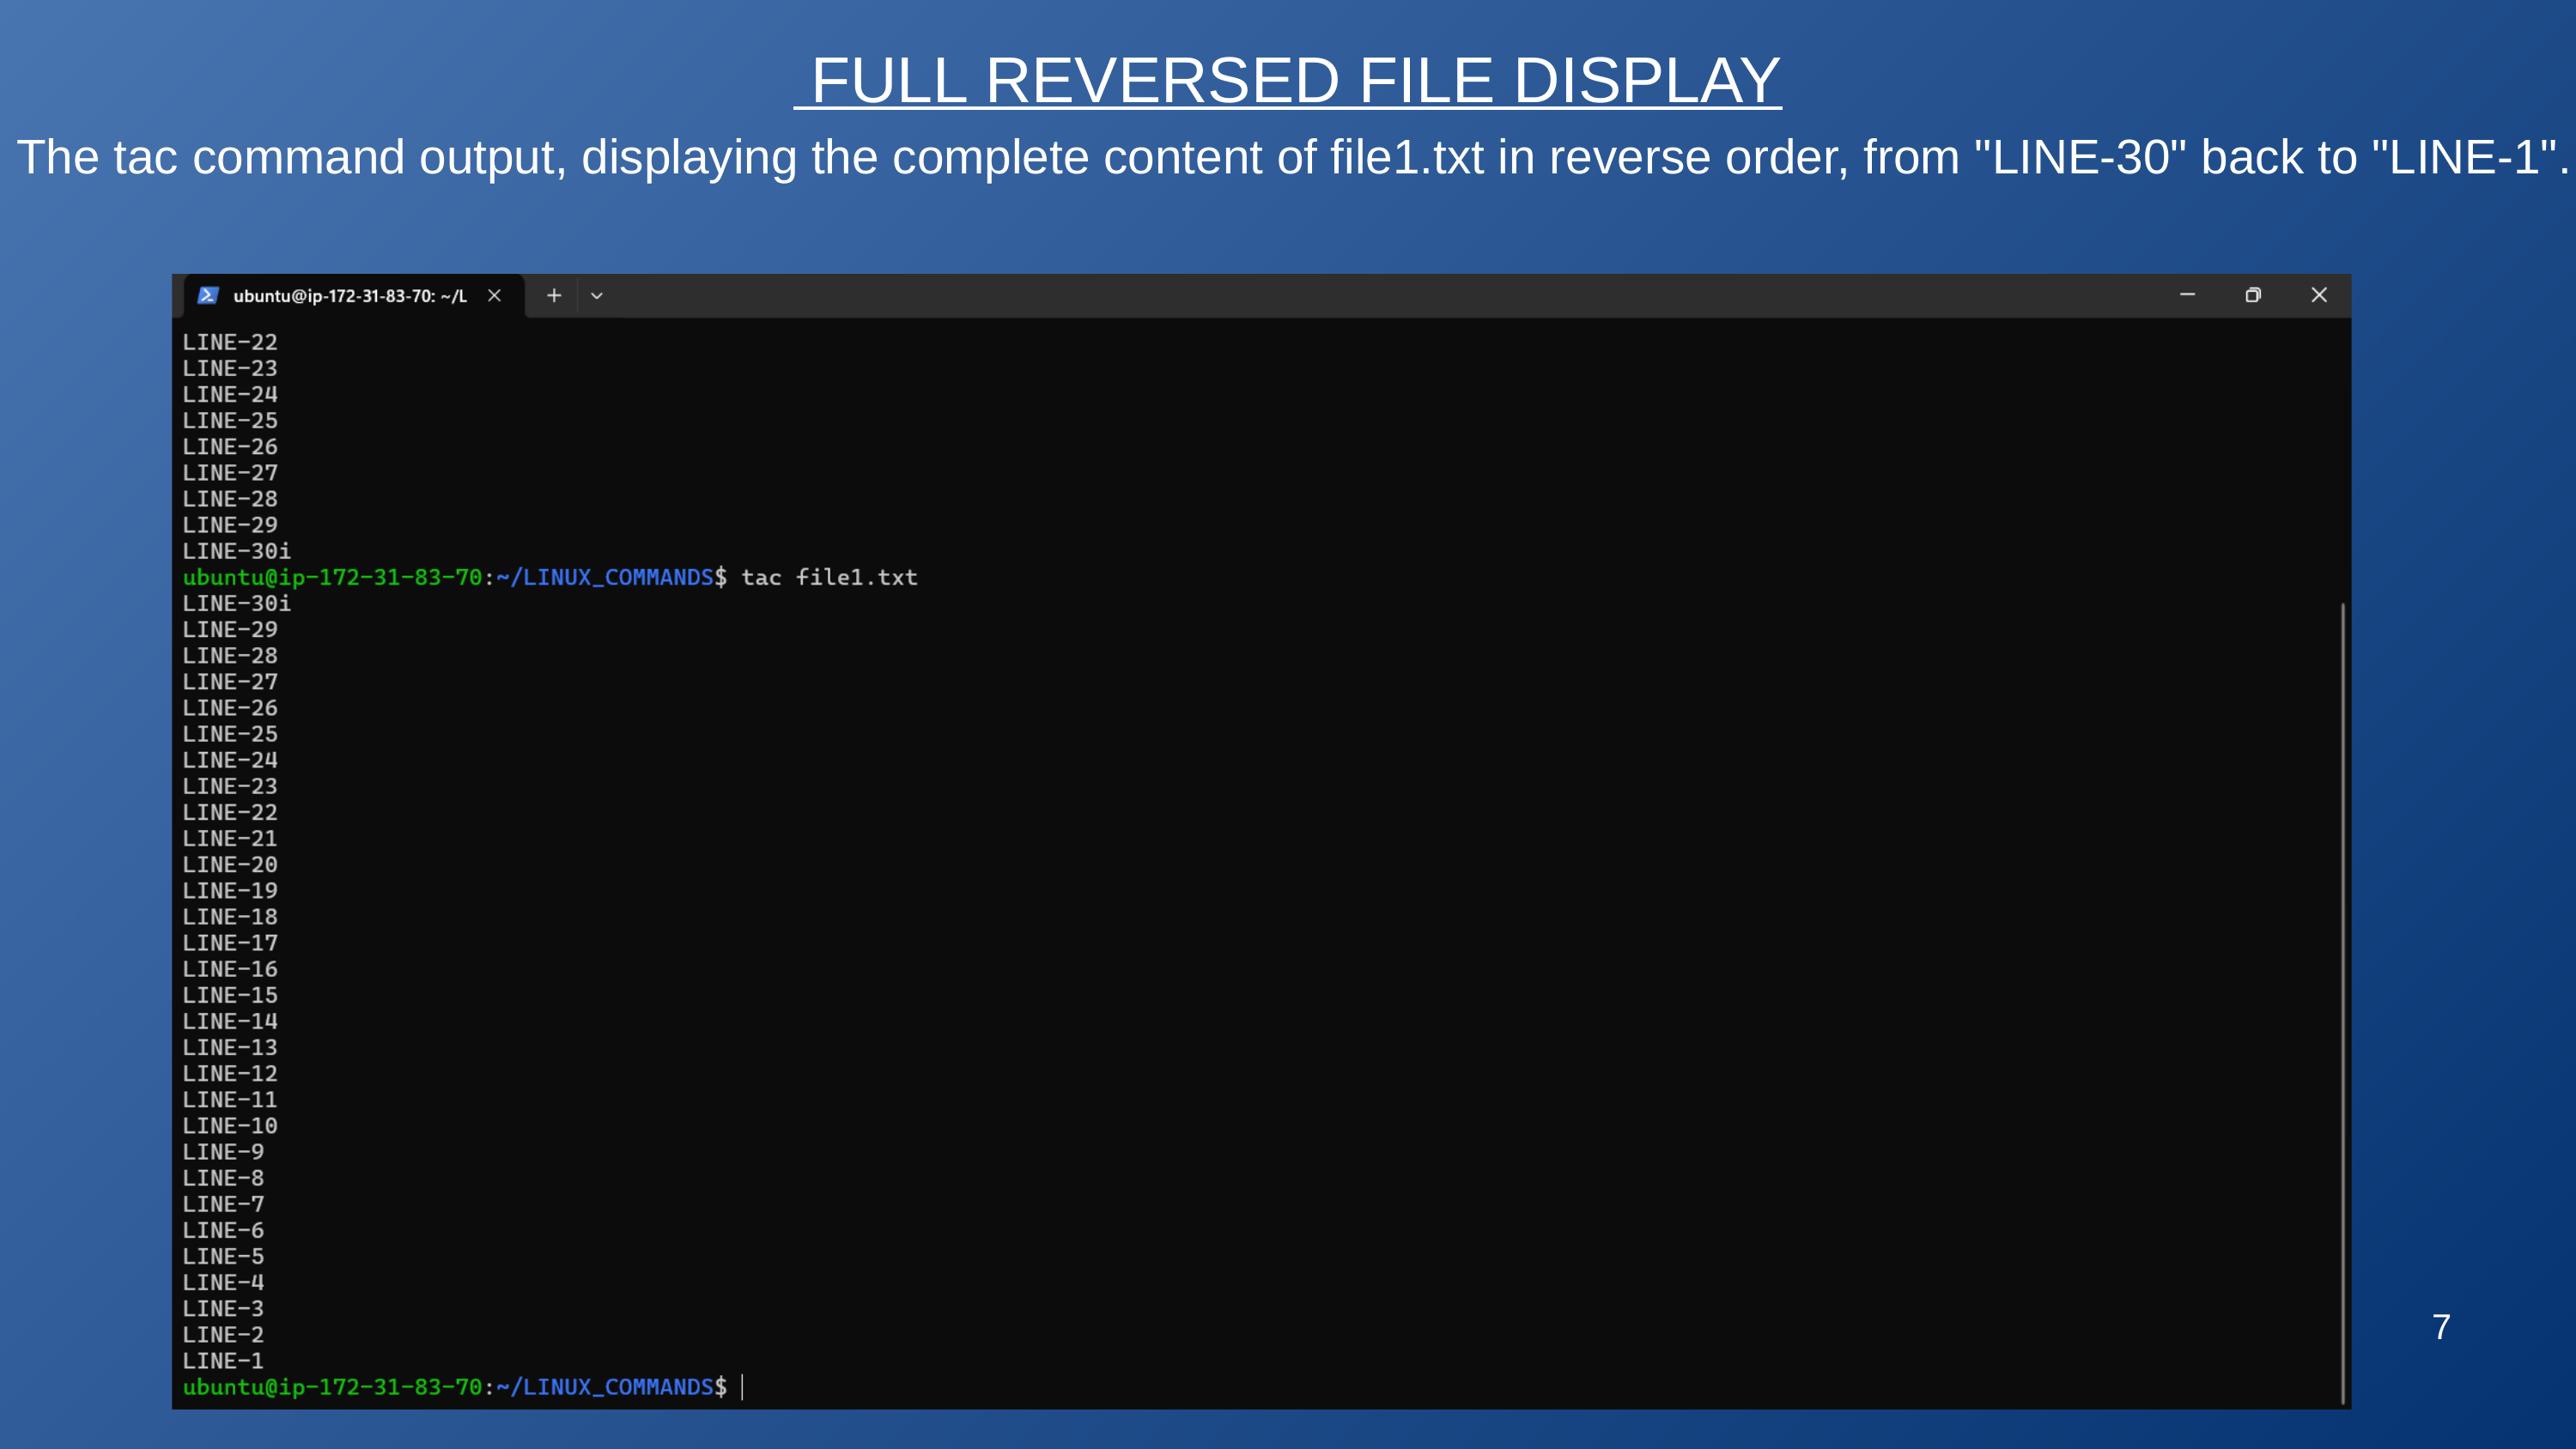

FULL REVERSED FILE DISPLAY
 The tac command output, displaying the complete content of file1.txt in reverse order, from "LINE-30" back to "LINE-1".

7